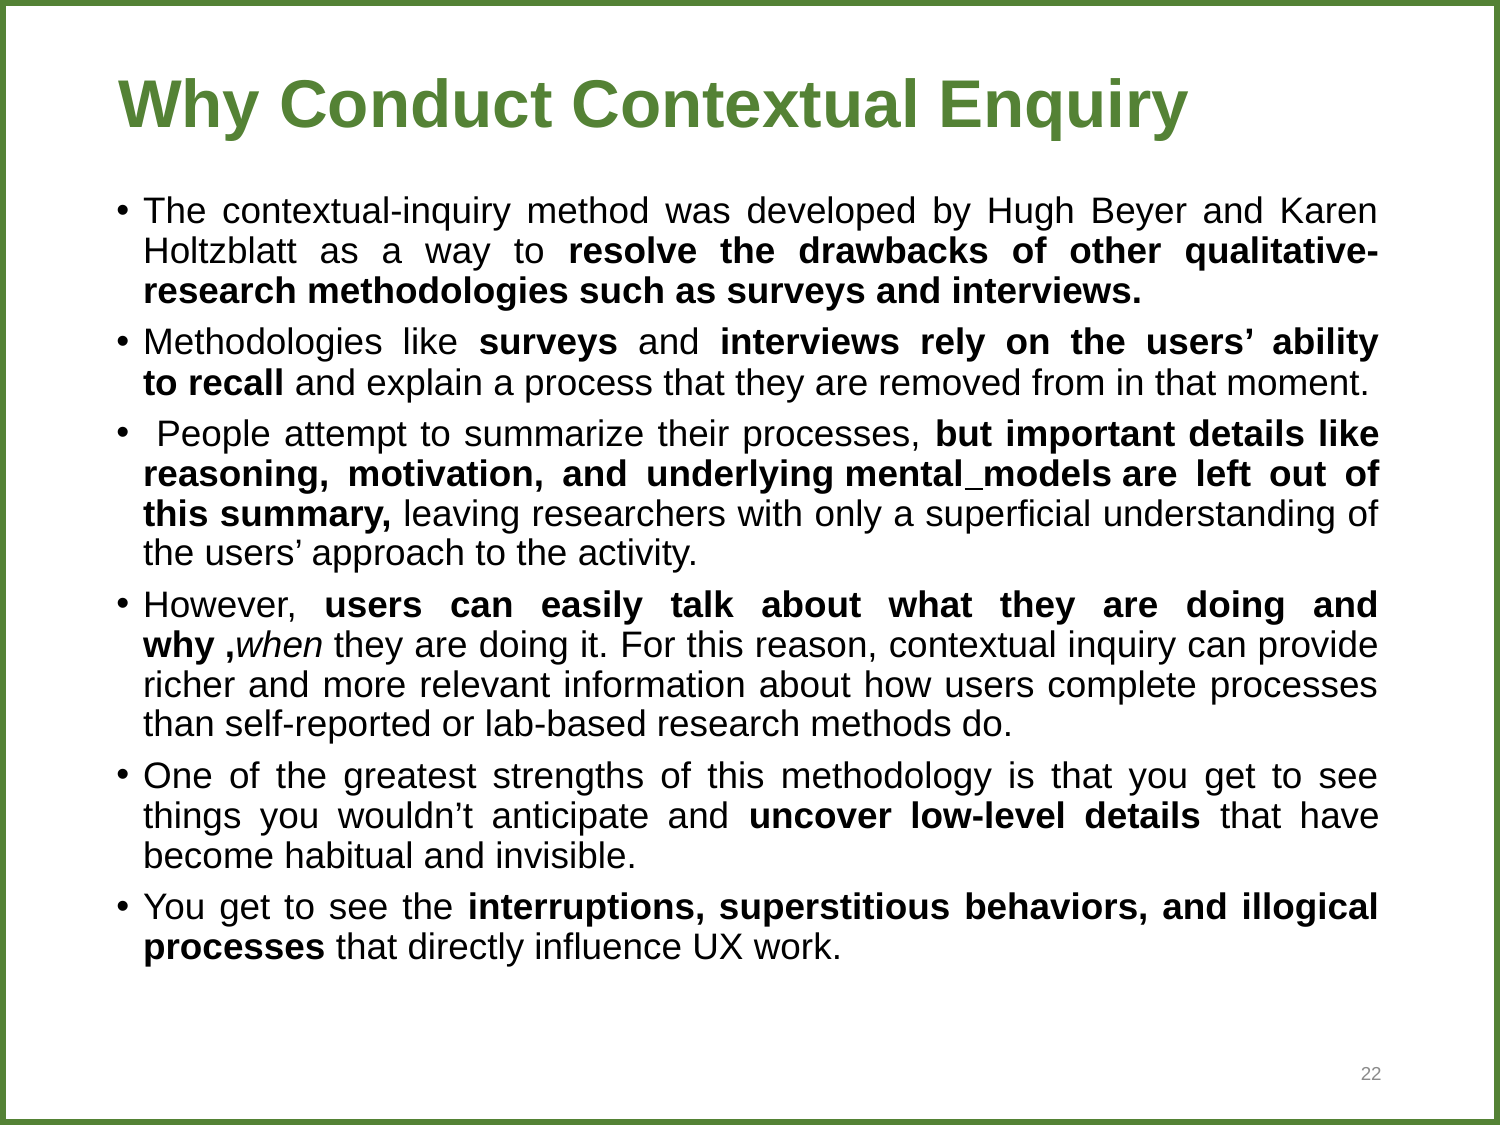

# Why Conduct Contextual Enquiry
﻿The contextual-inquiry method was developed by Hugh Beyer and Karen Holtzblatt as a way to resolve the drawbacks of other qualitative-research methodologies such as surveys and interviews.
Methodologies like surveys and interviews rely on the users’ ability to recall and explain a process that they are removed from in that moment.
 People attempt to summarize their processes, but important details like reasoning, motivation, and underlying mental models are left out of this summary, leaving researchers with only a superficial understanding of the users’ approach to the activity.
However, users can easily talk about what they are doing and why ,when they are doing it. ﻿For this reason, contextual inquiry can provide richer and more relevant information about how users complete processes than self-reported or lab-based research methods do.
One of the greatest strengths of this methodology is that you get to see things you wouldn’t anticipate and uncover low-level details that have become habitual and invisible.
You get to see the interruptions, superstitious behaviors, and illogical processes that directly influence UX work.
22